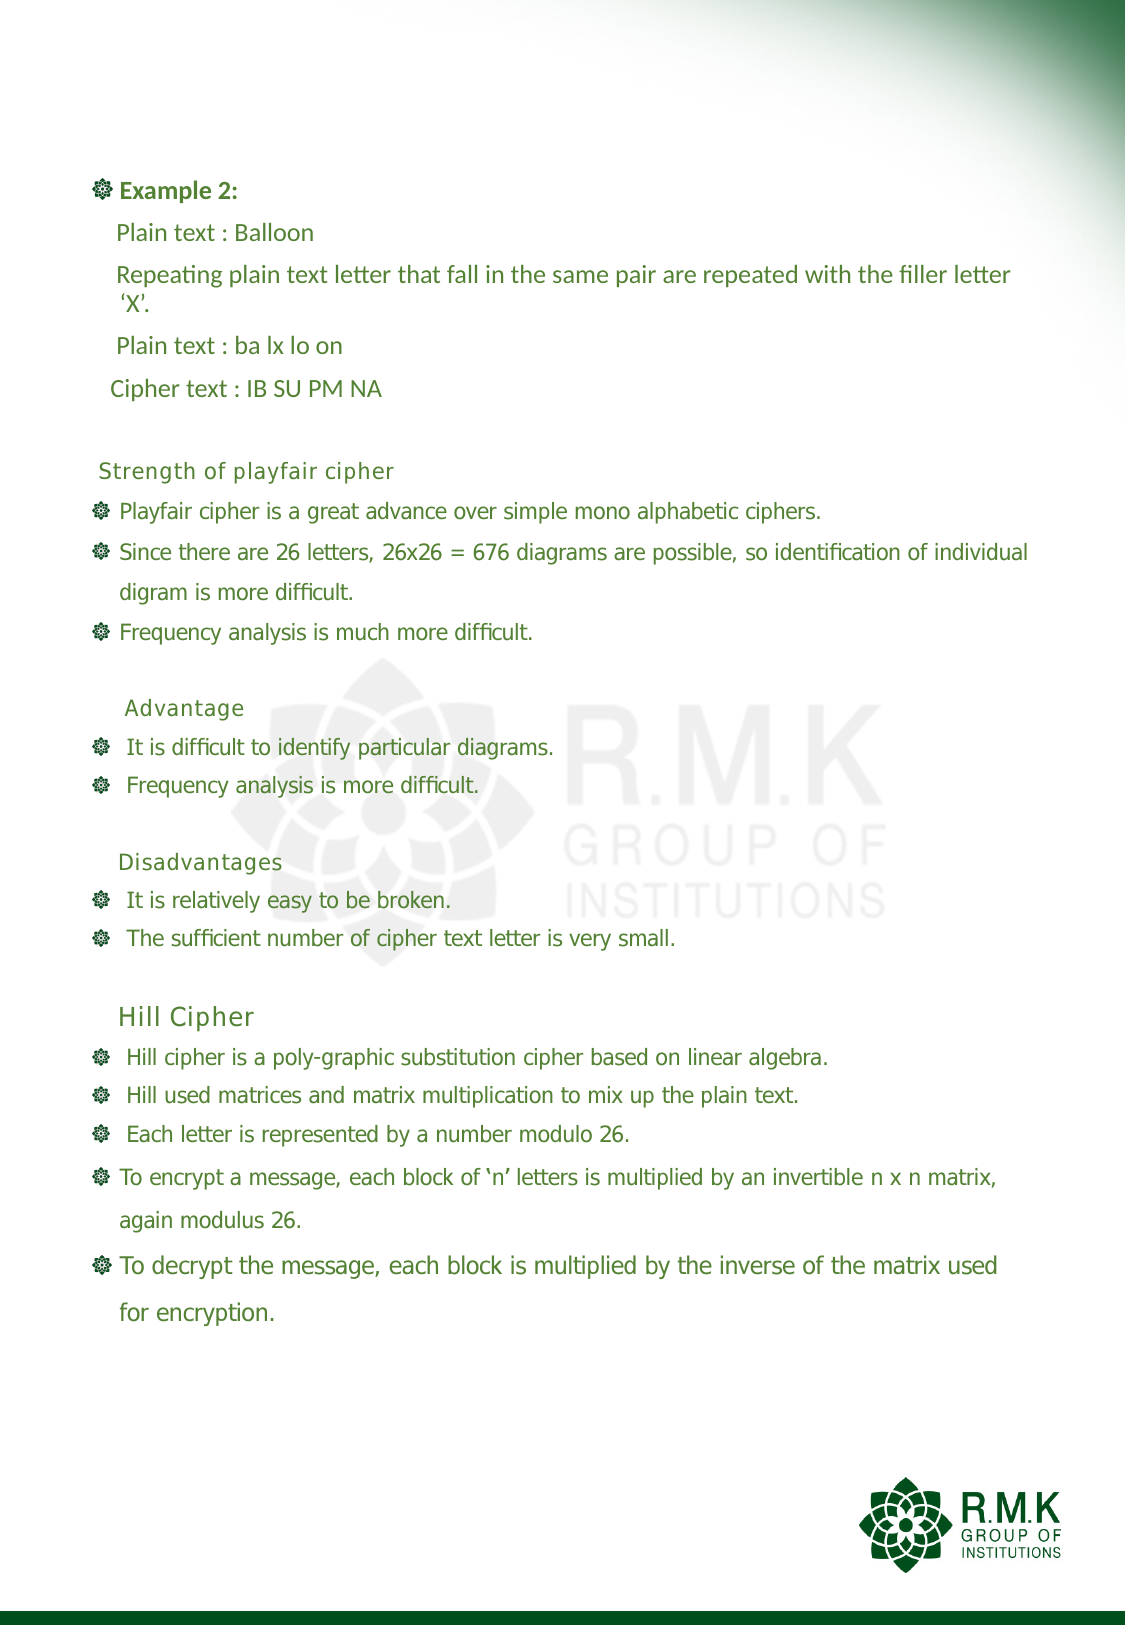

#
Example 2:
    Plain text : Balloon
    Repeating plain text letter that fall in the same pair are repeated with the filler letter ‘X’.
    Plain text : ba lx lo on
   Cipher text : IB SU PM NA

 Strength of playfair cipher
Playfair cipher is a great advance over simple mono alphabetic ciphers.
Since there are 26 letters, 26x26 = 676 diagrams are possible, so identification of individual digram is more difficult.
Frequency analysis is much more difficult.

     Advantage
 It is difficult to identify particular diagrams.
 Frequency analysis is more difficult.

    Disadvantages
 It is relatively easy to be broken.
 The sufficient number of cipher text letter is very small.

    Hill Cipher
 Hill cipher is a poly-graphic substitution cipher based on linear algebra.
 Hill used matrices and matrix multiplication to mix up the plain text.
 Each letter is represented by a number modulo 26.
To encrypt a message, each block of ‘n’ letters is multiplied by an invertible n x n matrix, again modulus 26.
To decrypt the message, each block is multiplied by the inverse of the matrix used for encryption.